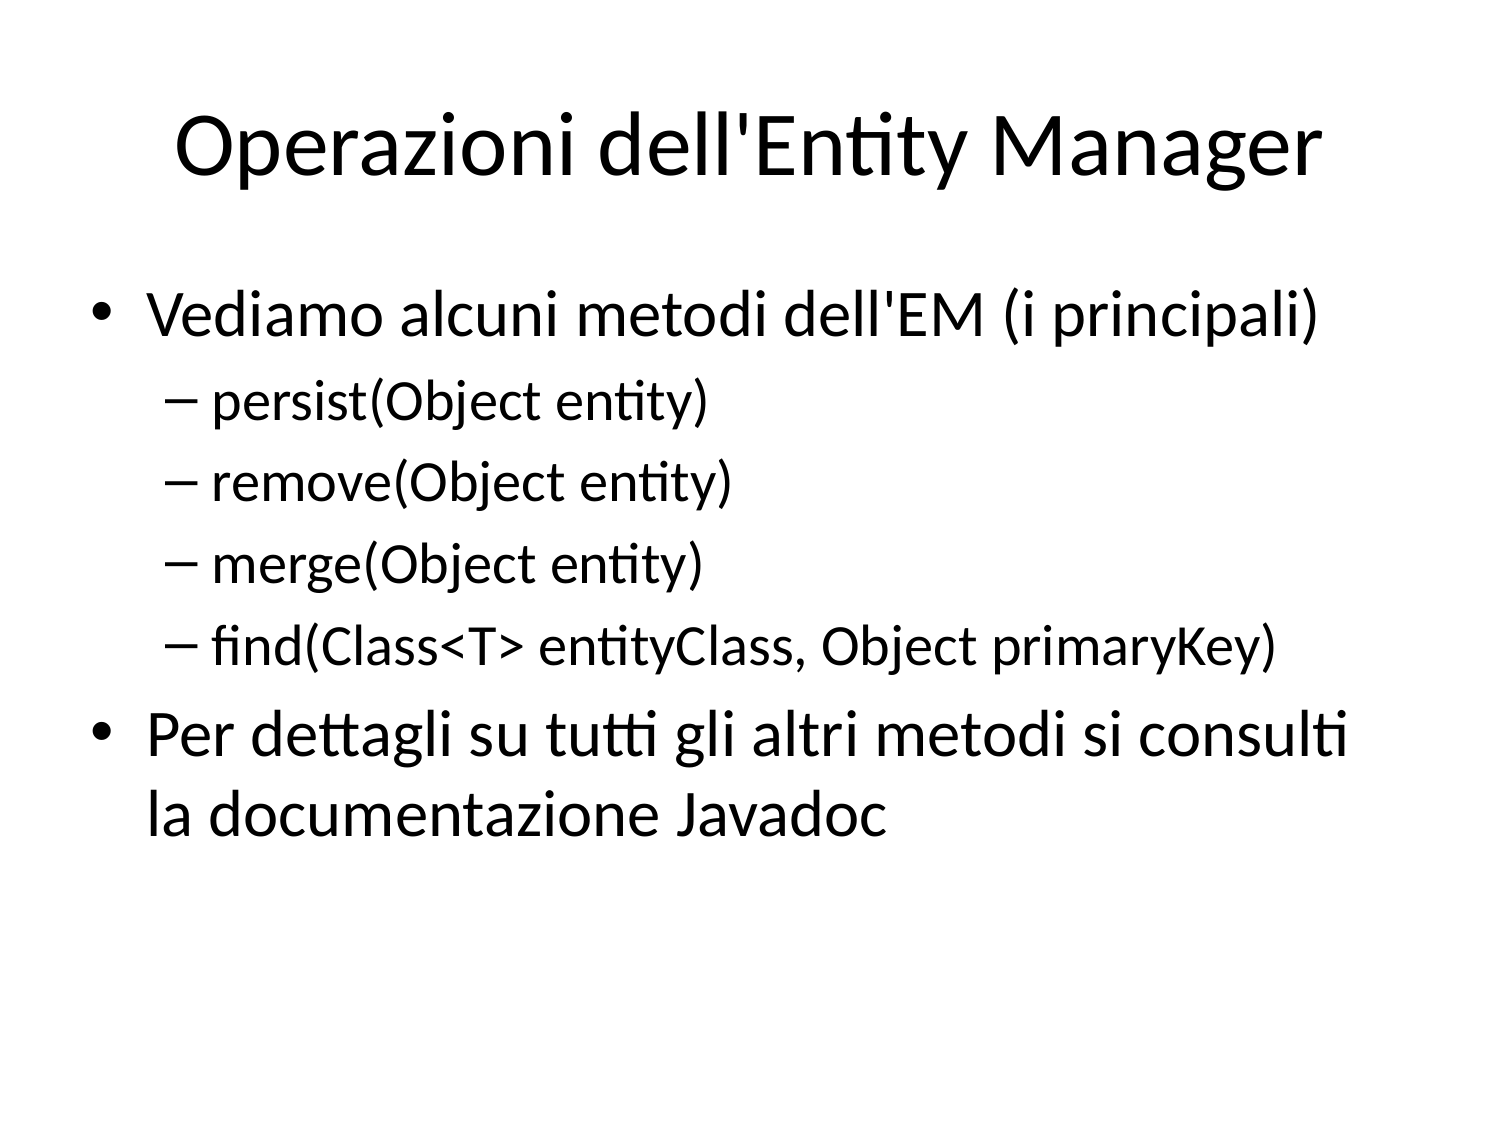

# Operazioni dell'Entity Manager
Vediamo alcuni metodi dell'EM (i principali)
persist(Object entity)
remove(Object entity)
merge(Object entity)
find(Class<T> entityClass, Object primaryKey)
Per dettagli su tutti gli altri metodi si consulti la documentazione Javadoc